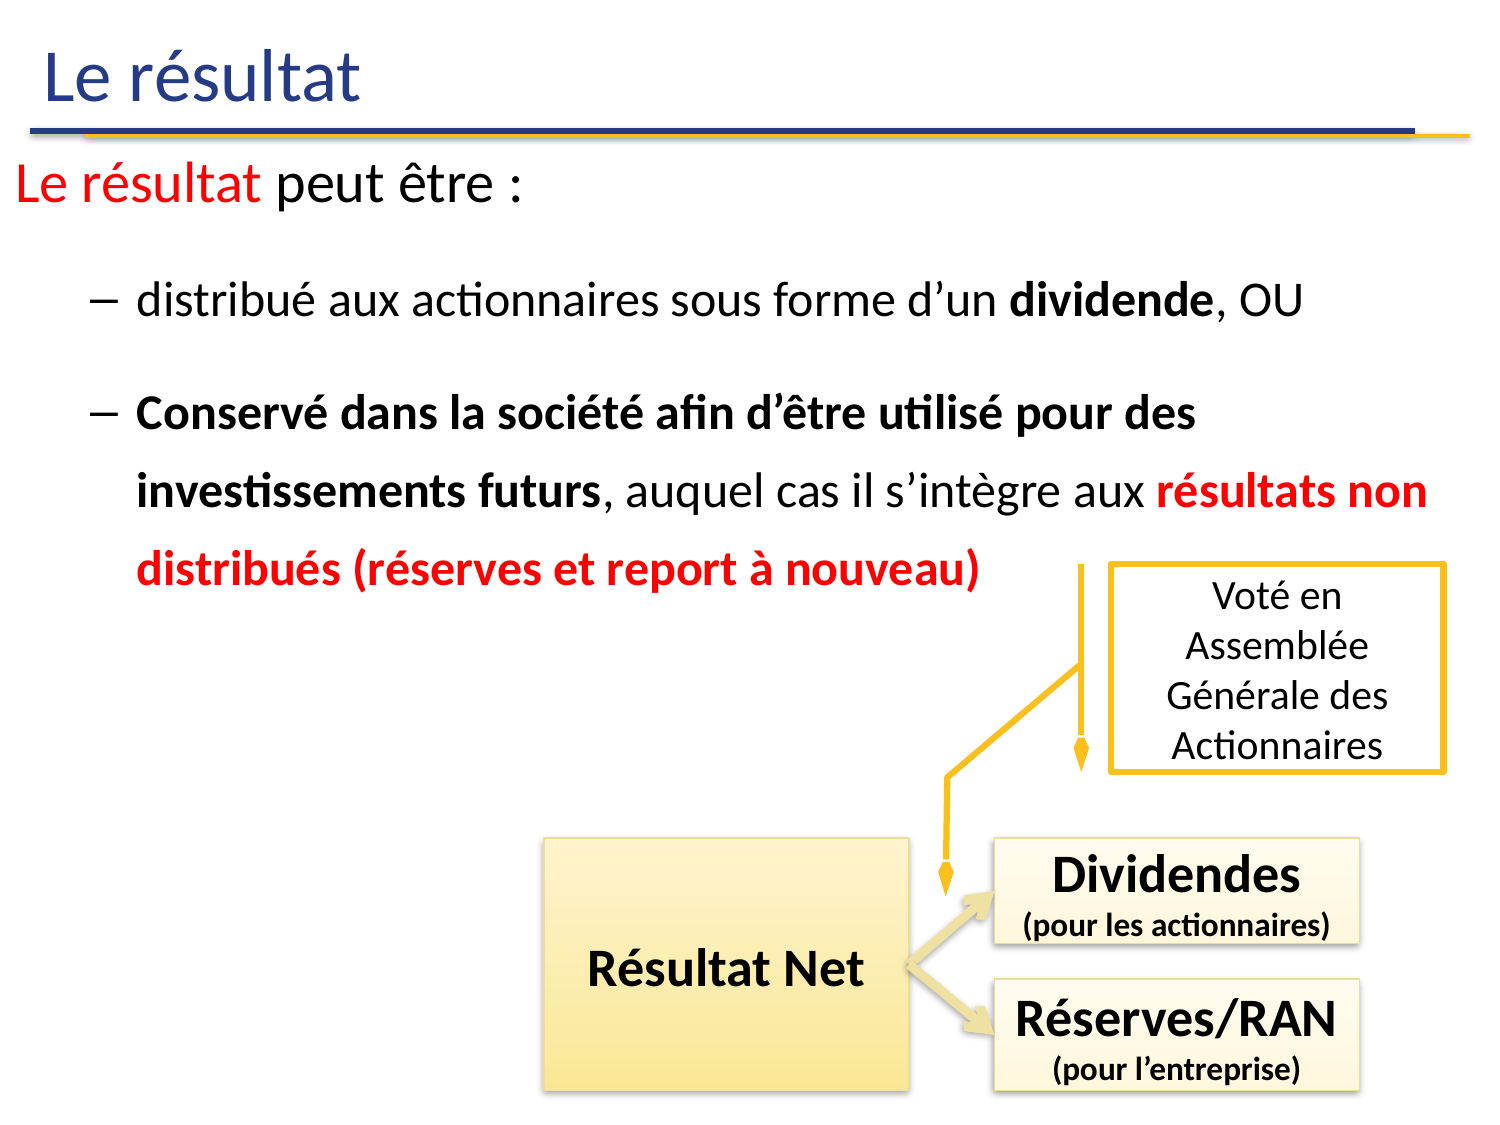

# Le résultat
Le résultat peut être :
distribué aux actionnaires sous forme d’un dividende, OU
Conservé dans la société afin d’être utilisé pour des investissements futurs, auquel cas il s’intègre aux résultats non distribués (réserves et report à nouveau)

Voté en Assemblée Générale des Actionnaires
Résultat Net
Dividendes (pour les actionnaires)
Réserves/RAN (pour l’entreprise)